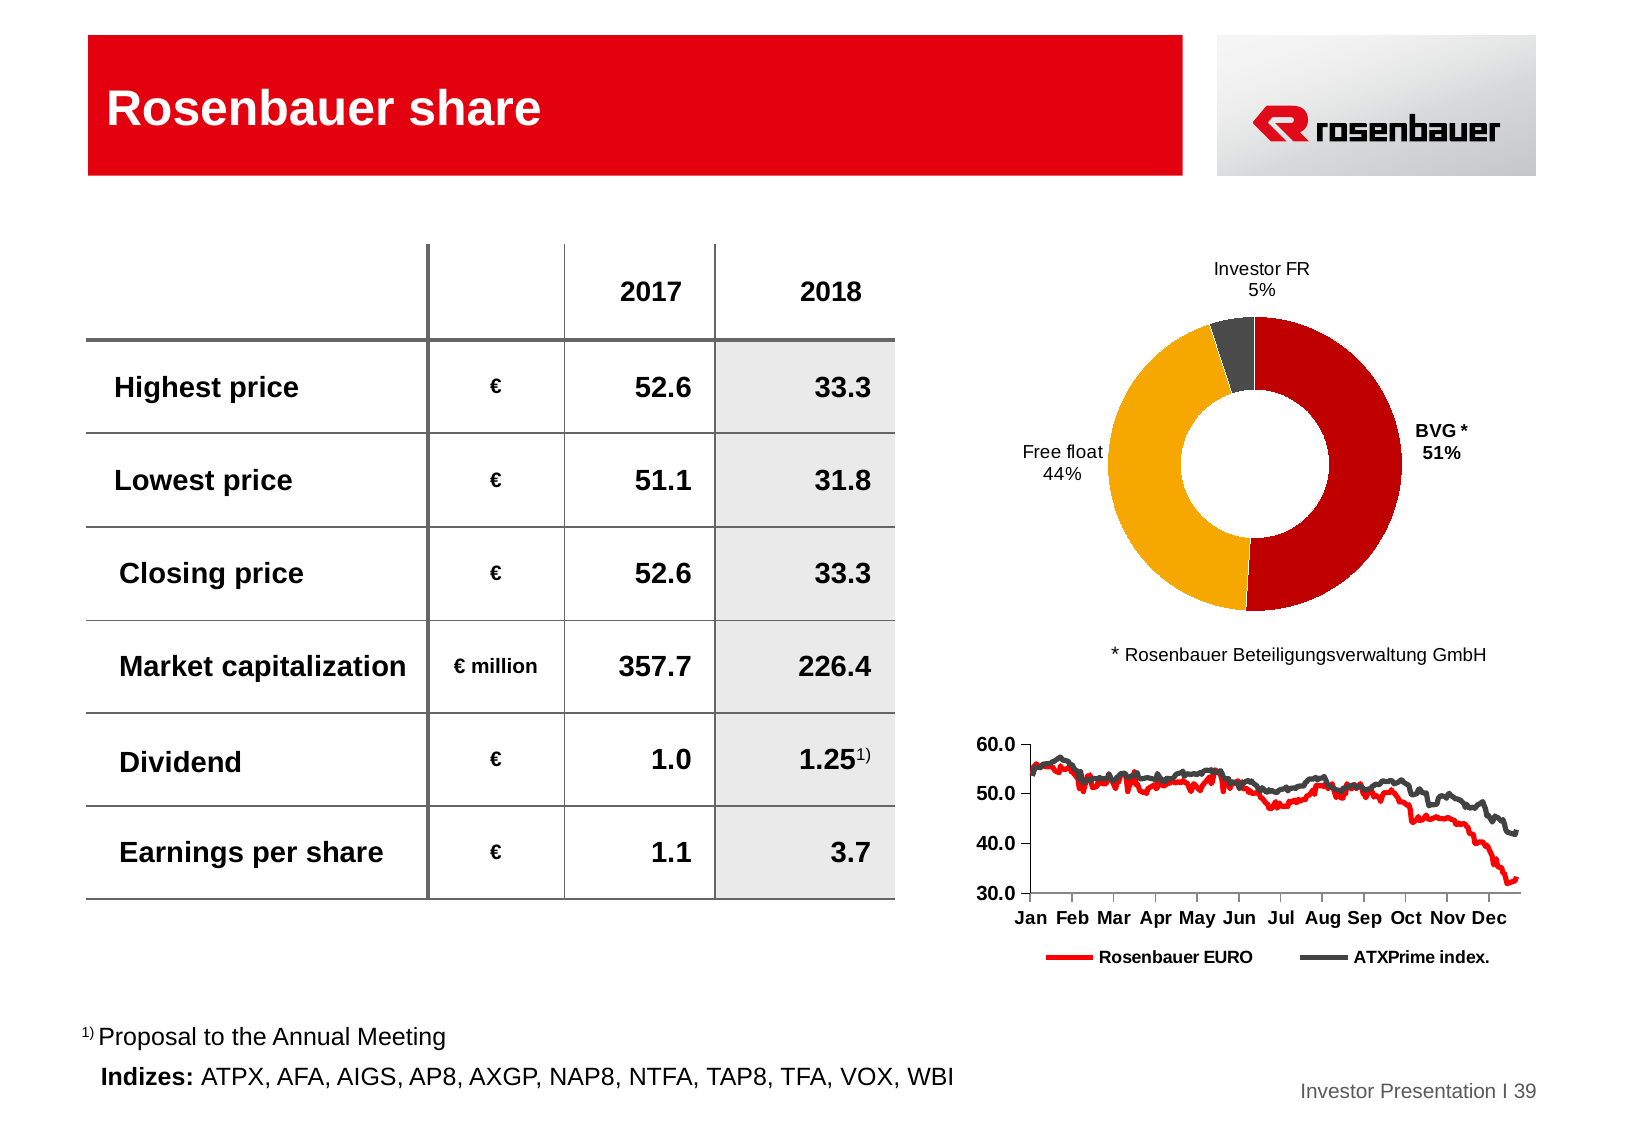

# Rosenbauer share

### Chart

| Category | Spalte1 |
|---|---|
| BVG * | 0.51 |
| Free float | 0.44 |
| Investor FR | 0.05 |
|  |  | 2017 | 2018 |
| --- | --- | --- | --- |
| Highest price | € | 52.6 | 33.3 |
| Lowest price | € | 51.1 | 31.8 |
| Closing price | € | 52.6 | 33.3 |
| Market capitalization | € million | 357.7 | 226.4 |
| Dividend | € | 1.0 | 1.251) |
| Earnings per share | € | 1.1 | 3.7 |
* Rosenbauer Beteiligungsverwaltung GmbH

[unsupported chart]

1) Proposal to the Annual Meeting
Indizes: ATPX, AFA, AIGS, AP8, AXGP, NAP8, NTFA, TAP8, TFA, VOX, WBI